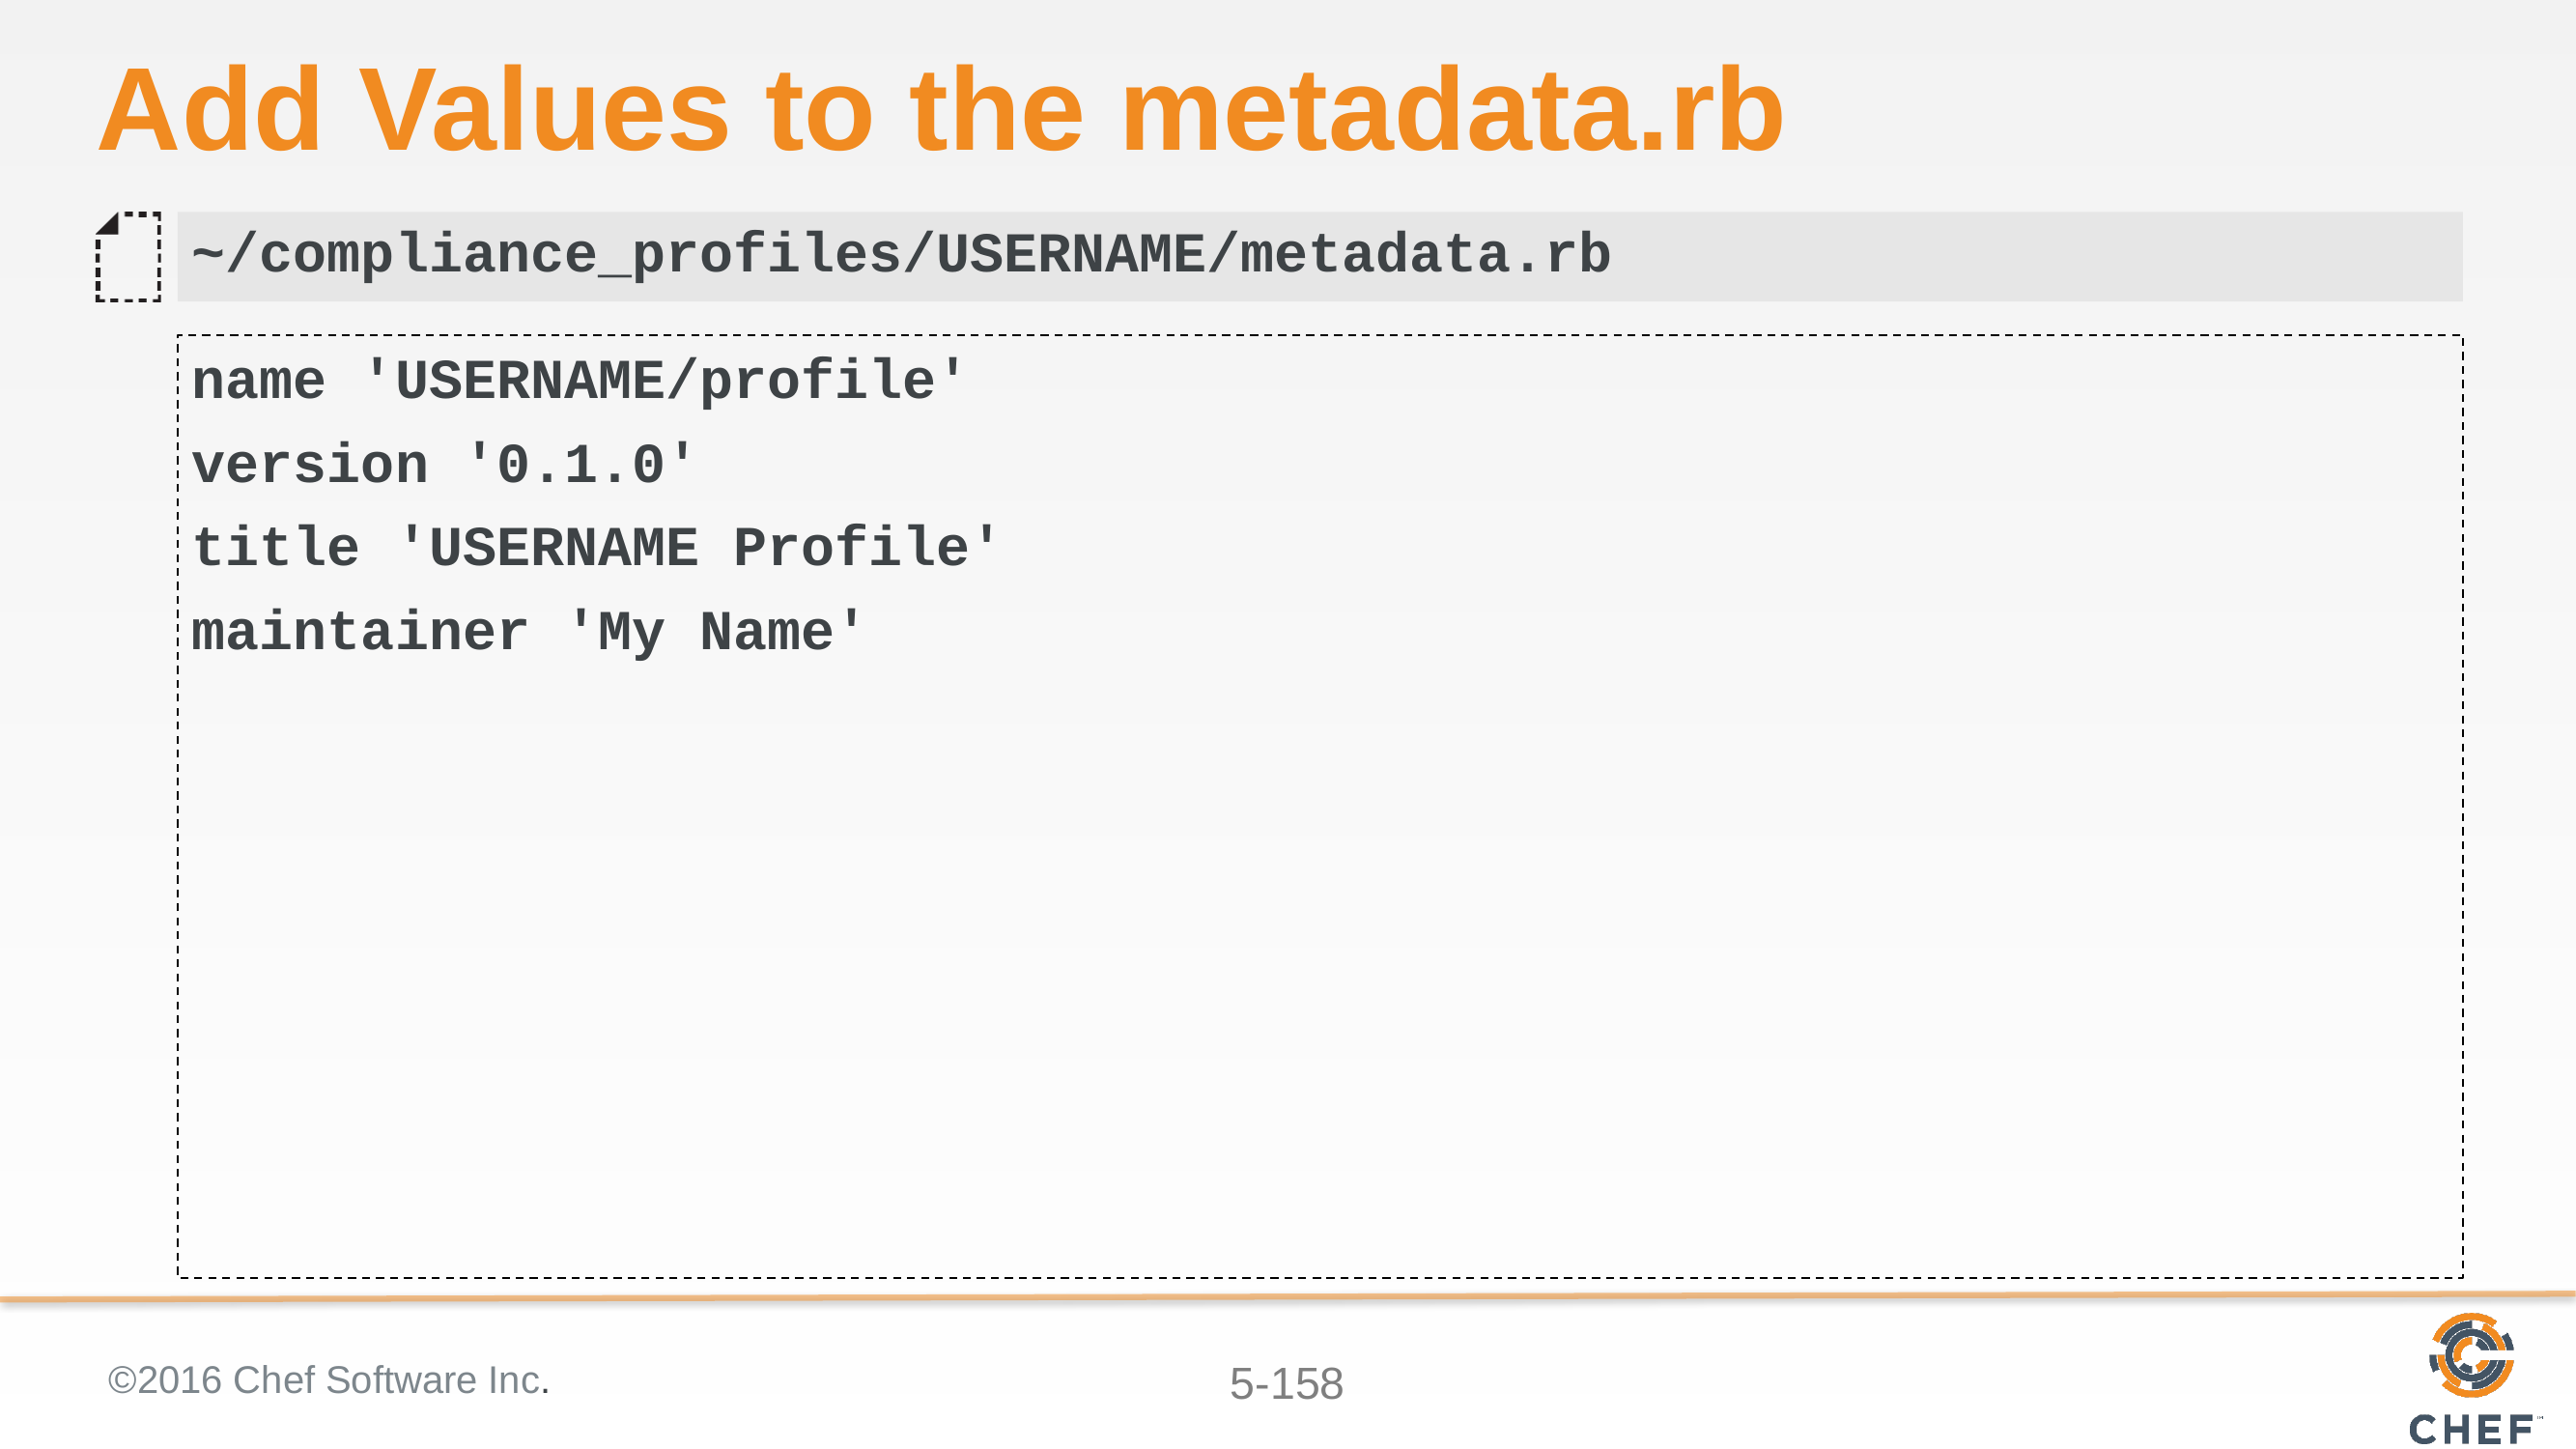

# Add Values to the metadata.rb

~/compliance_profiles/USERNAME/metadata.rb

name 'USERNAME/profile'
version '0.1.0'
title 'USERNAME Profile'
maintainer 'My Name'